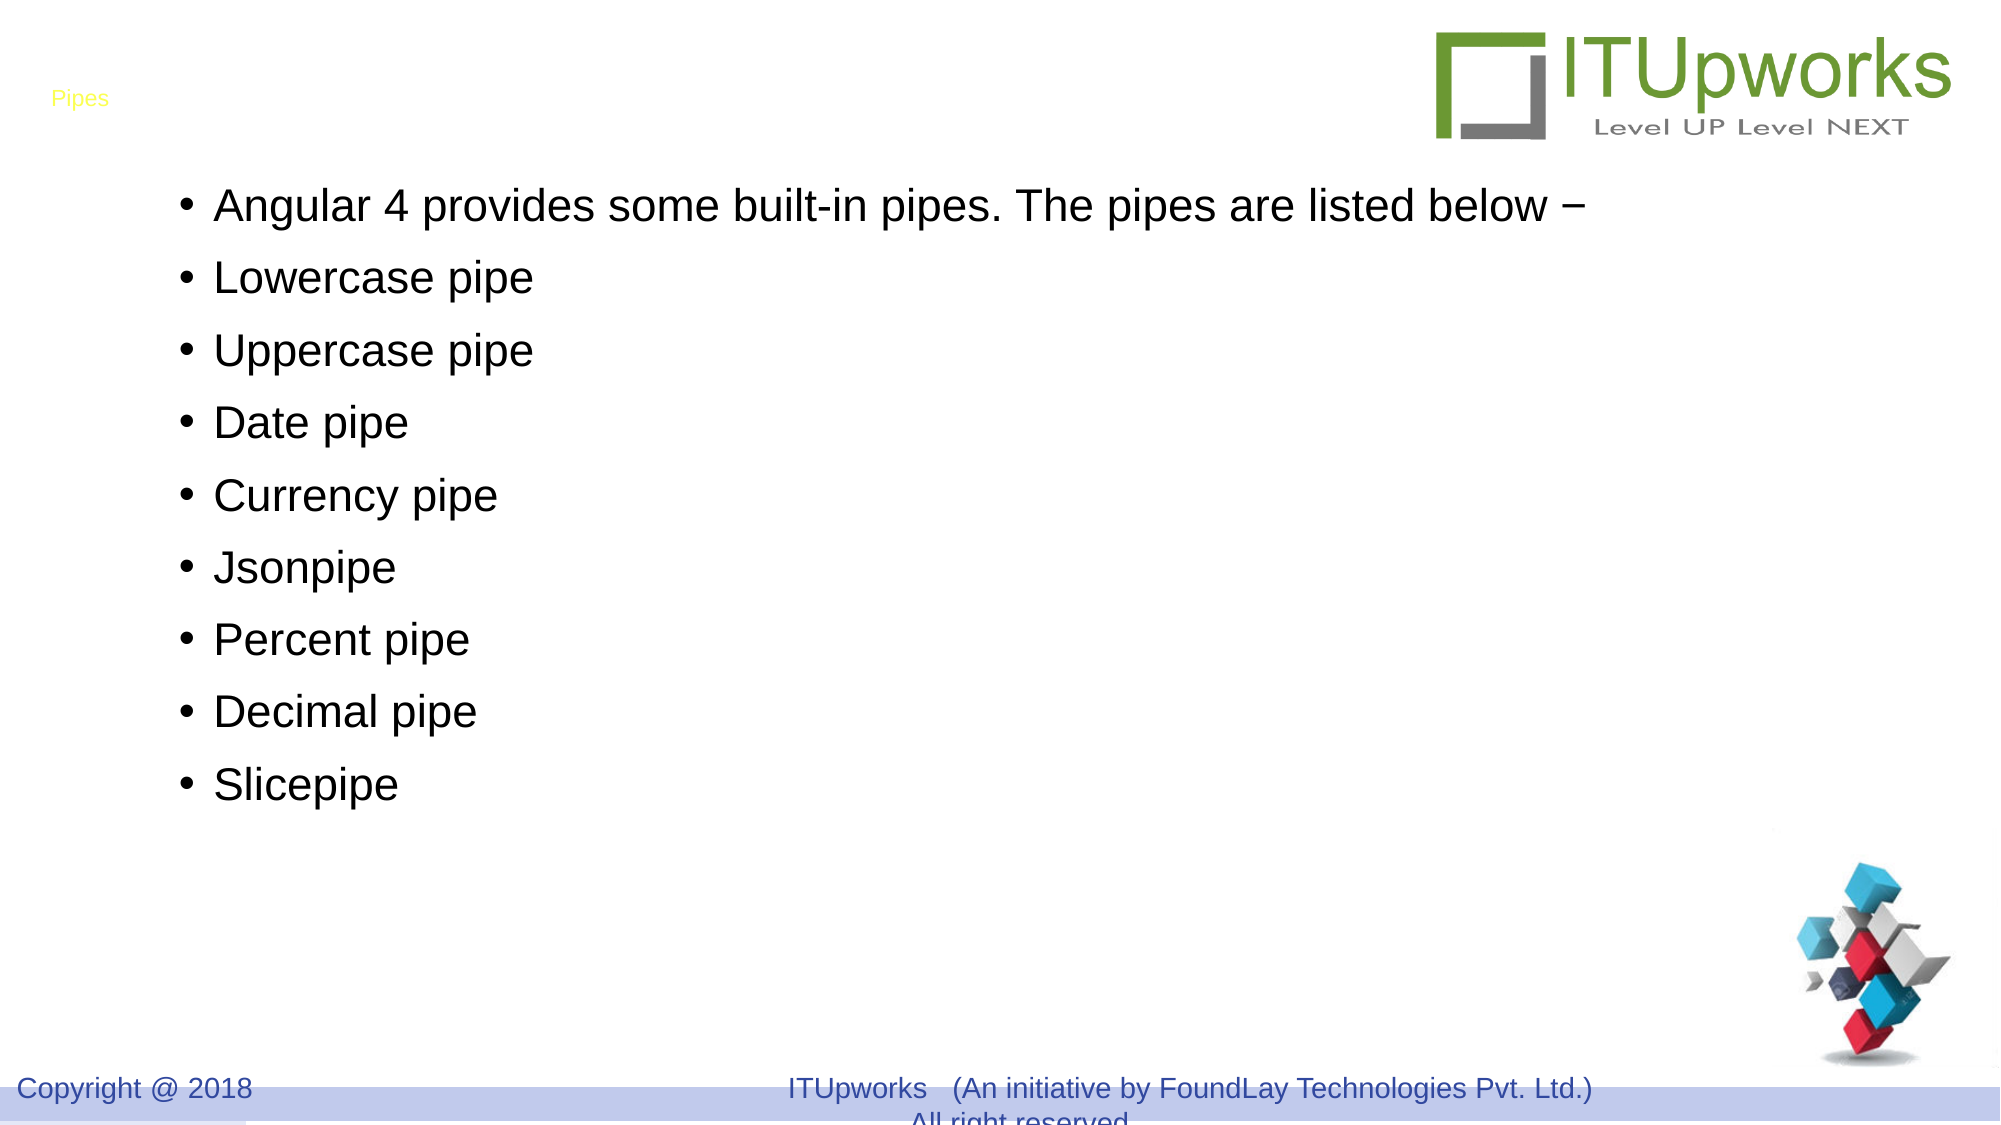

# Pipes
Angular 4 provides some built-in pipes. The pipes are listed below −
Lowercase pipe
Uppercase pipe
Date pipe
Currency pipe
Jsonpipe
Percent pipe
Decimal pipe
Slicepipe